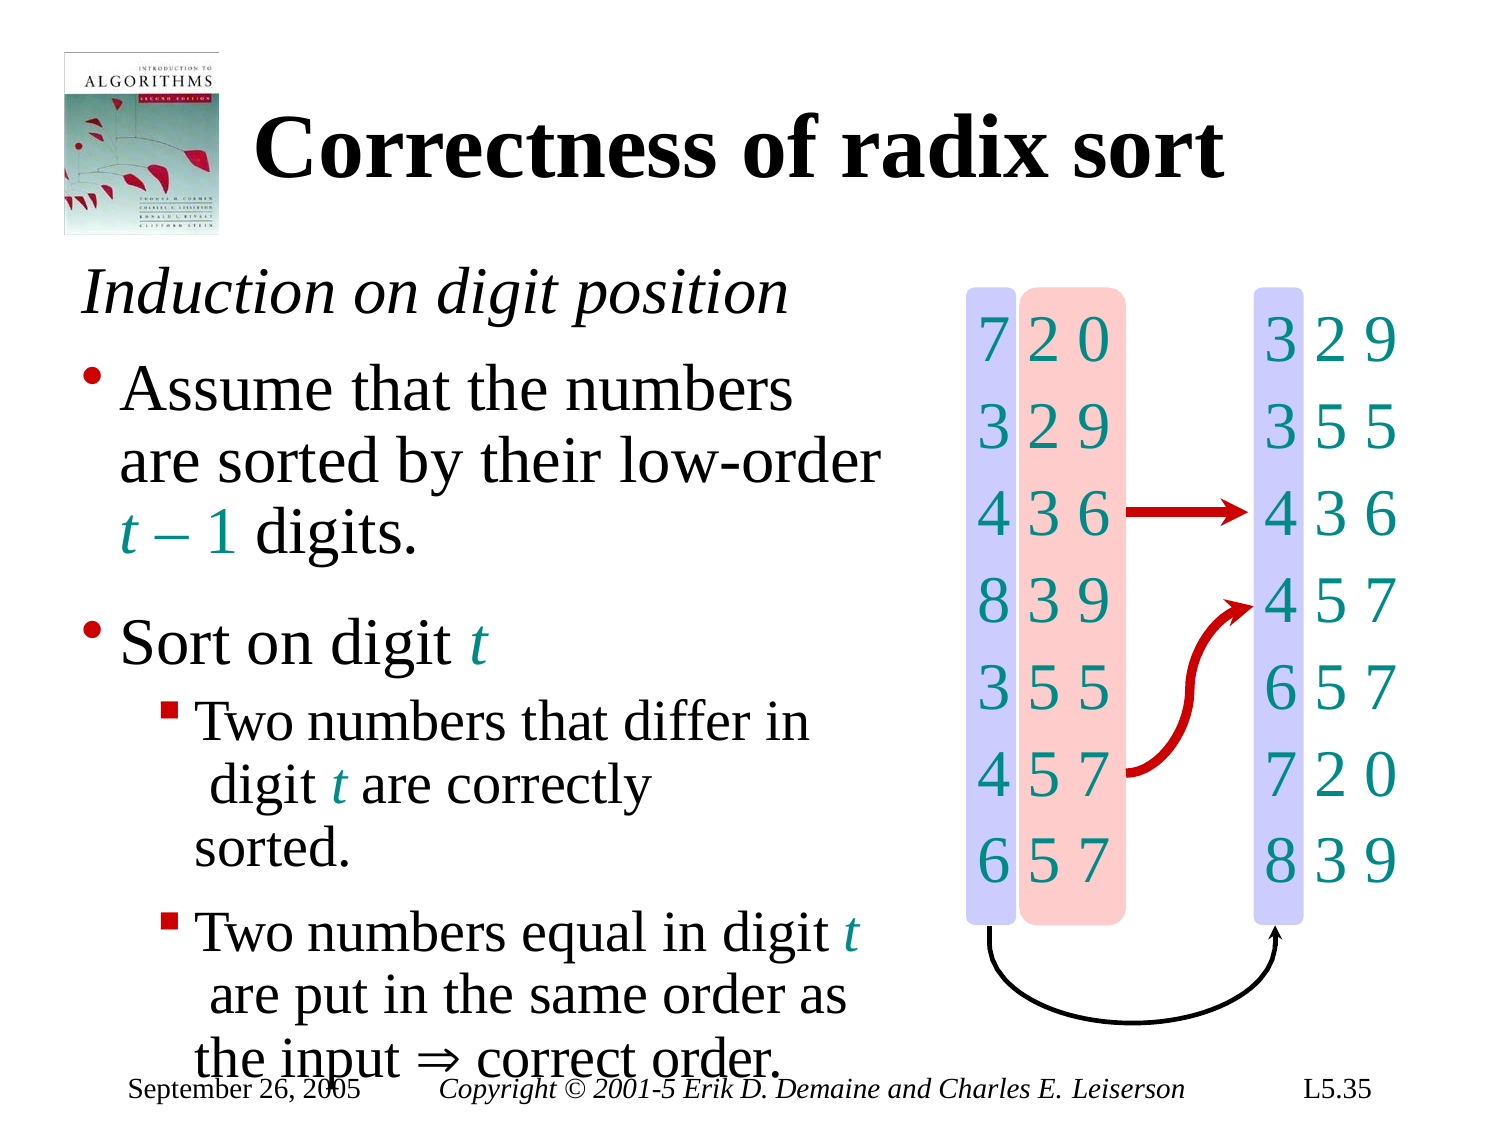

# Correctness of radix sort
Induction on digit position
Assume that the numbers  are sorted by their low-order

| 7 2 0 | 3 2 9 |
| --- | --- |
| 3 2 9 | 3 5 5 |
| 4 3 6 | 4 3 6 |
| 8 3 9 | 4 5 7 |
| 3 5 5 | 6 5 7 |
| 4 5 7 | 7 2 0 |
| 6 5 7 | 8 3 9 |
t – 1 digits.
Sort on digit t
Two numbers that differ in  digit t are correctly sorted.
Two numbers equal in digit t  are put in the same order as  the input ⇒ correct order.

September 26, 2005
Copyright © 2001-5 Erik D. Demaine and Charles E. Leiserson
L5.35